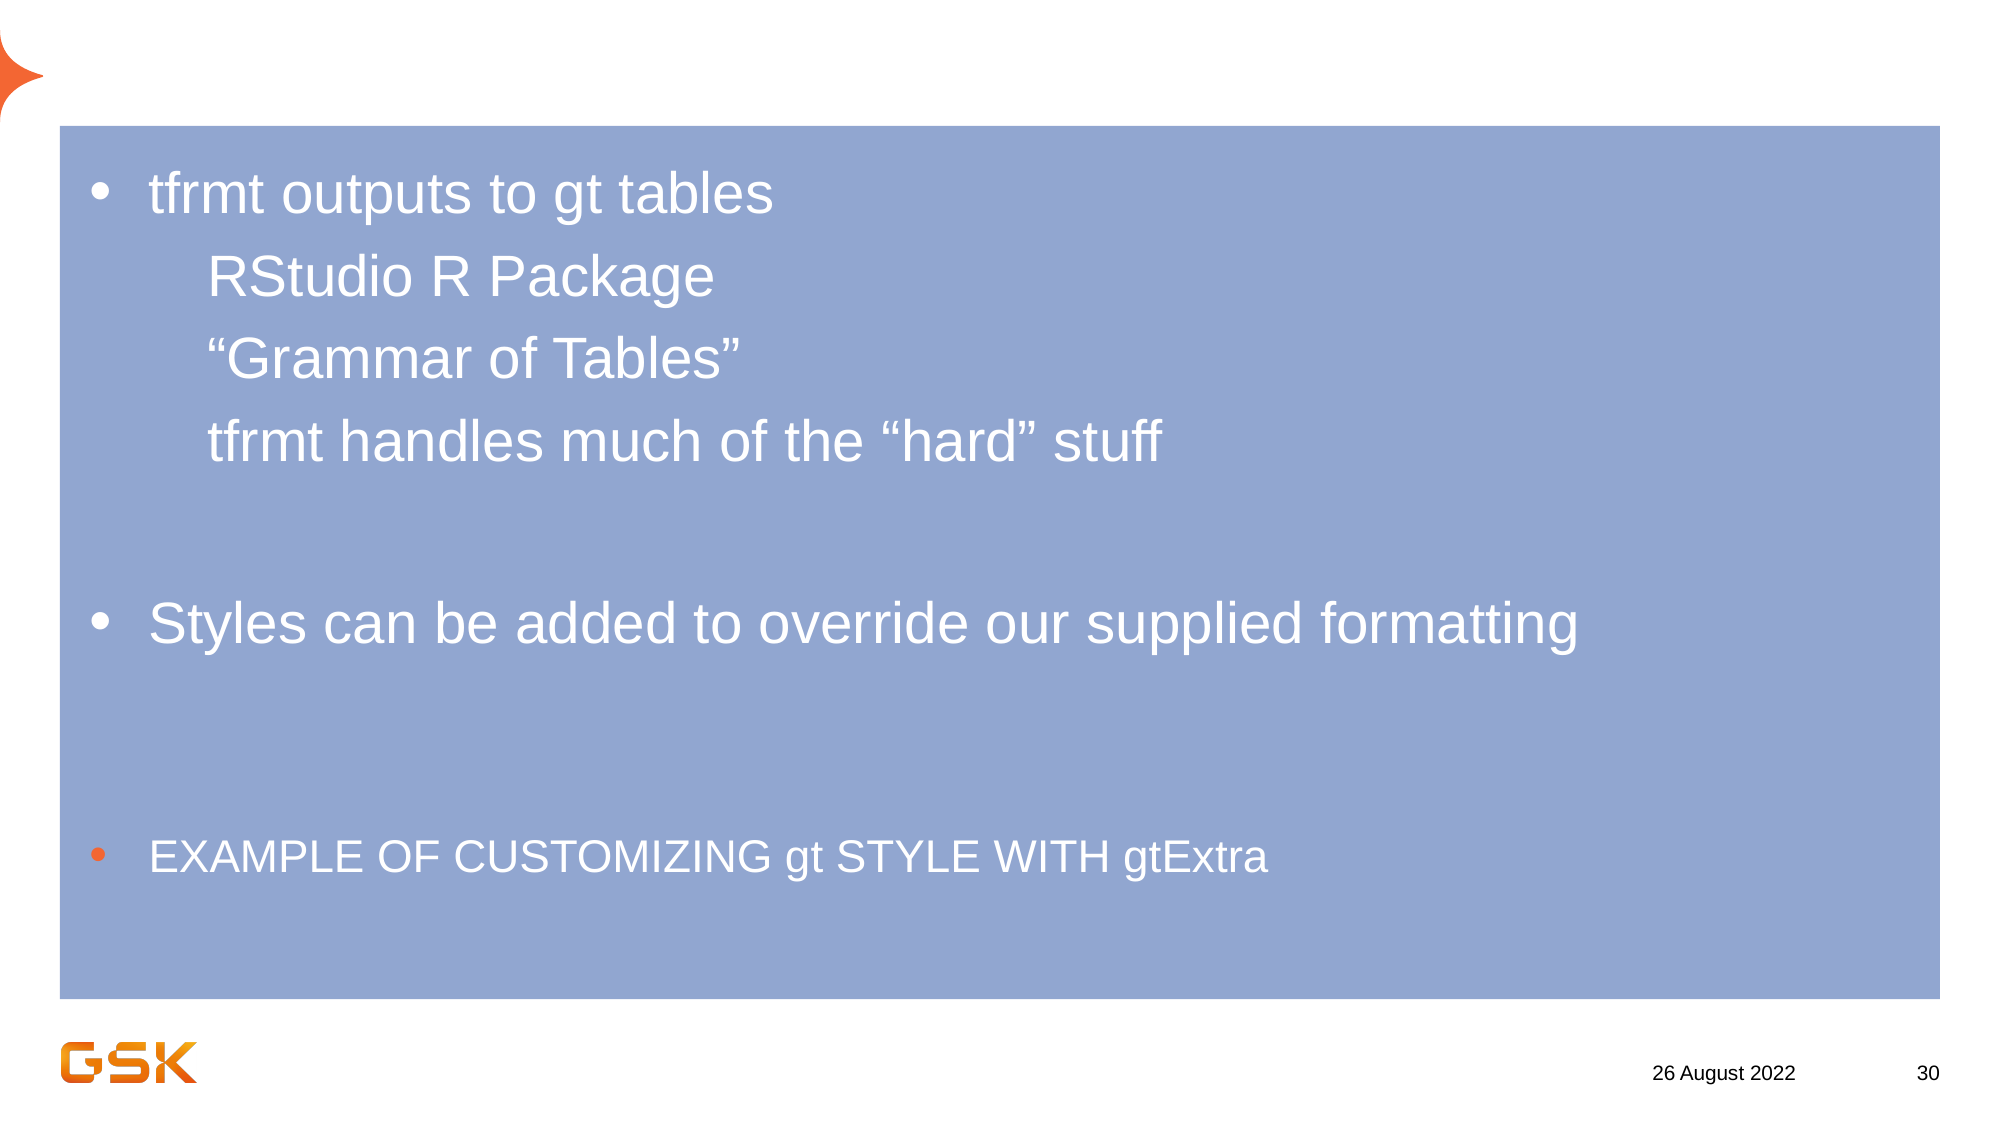

# Styling Tables with {gt}
tfrmt outputs to gt tables
RStudio R Package
“Grammar of Tables”
tfrmt handles much of the “hard” stuff

Styles can be added to override our supplied formatting

EXAMPLE OF CUSTOMIZING gt STYLE WITH gtExtra

26 August 2022
30